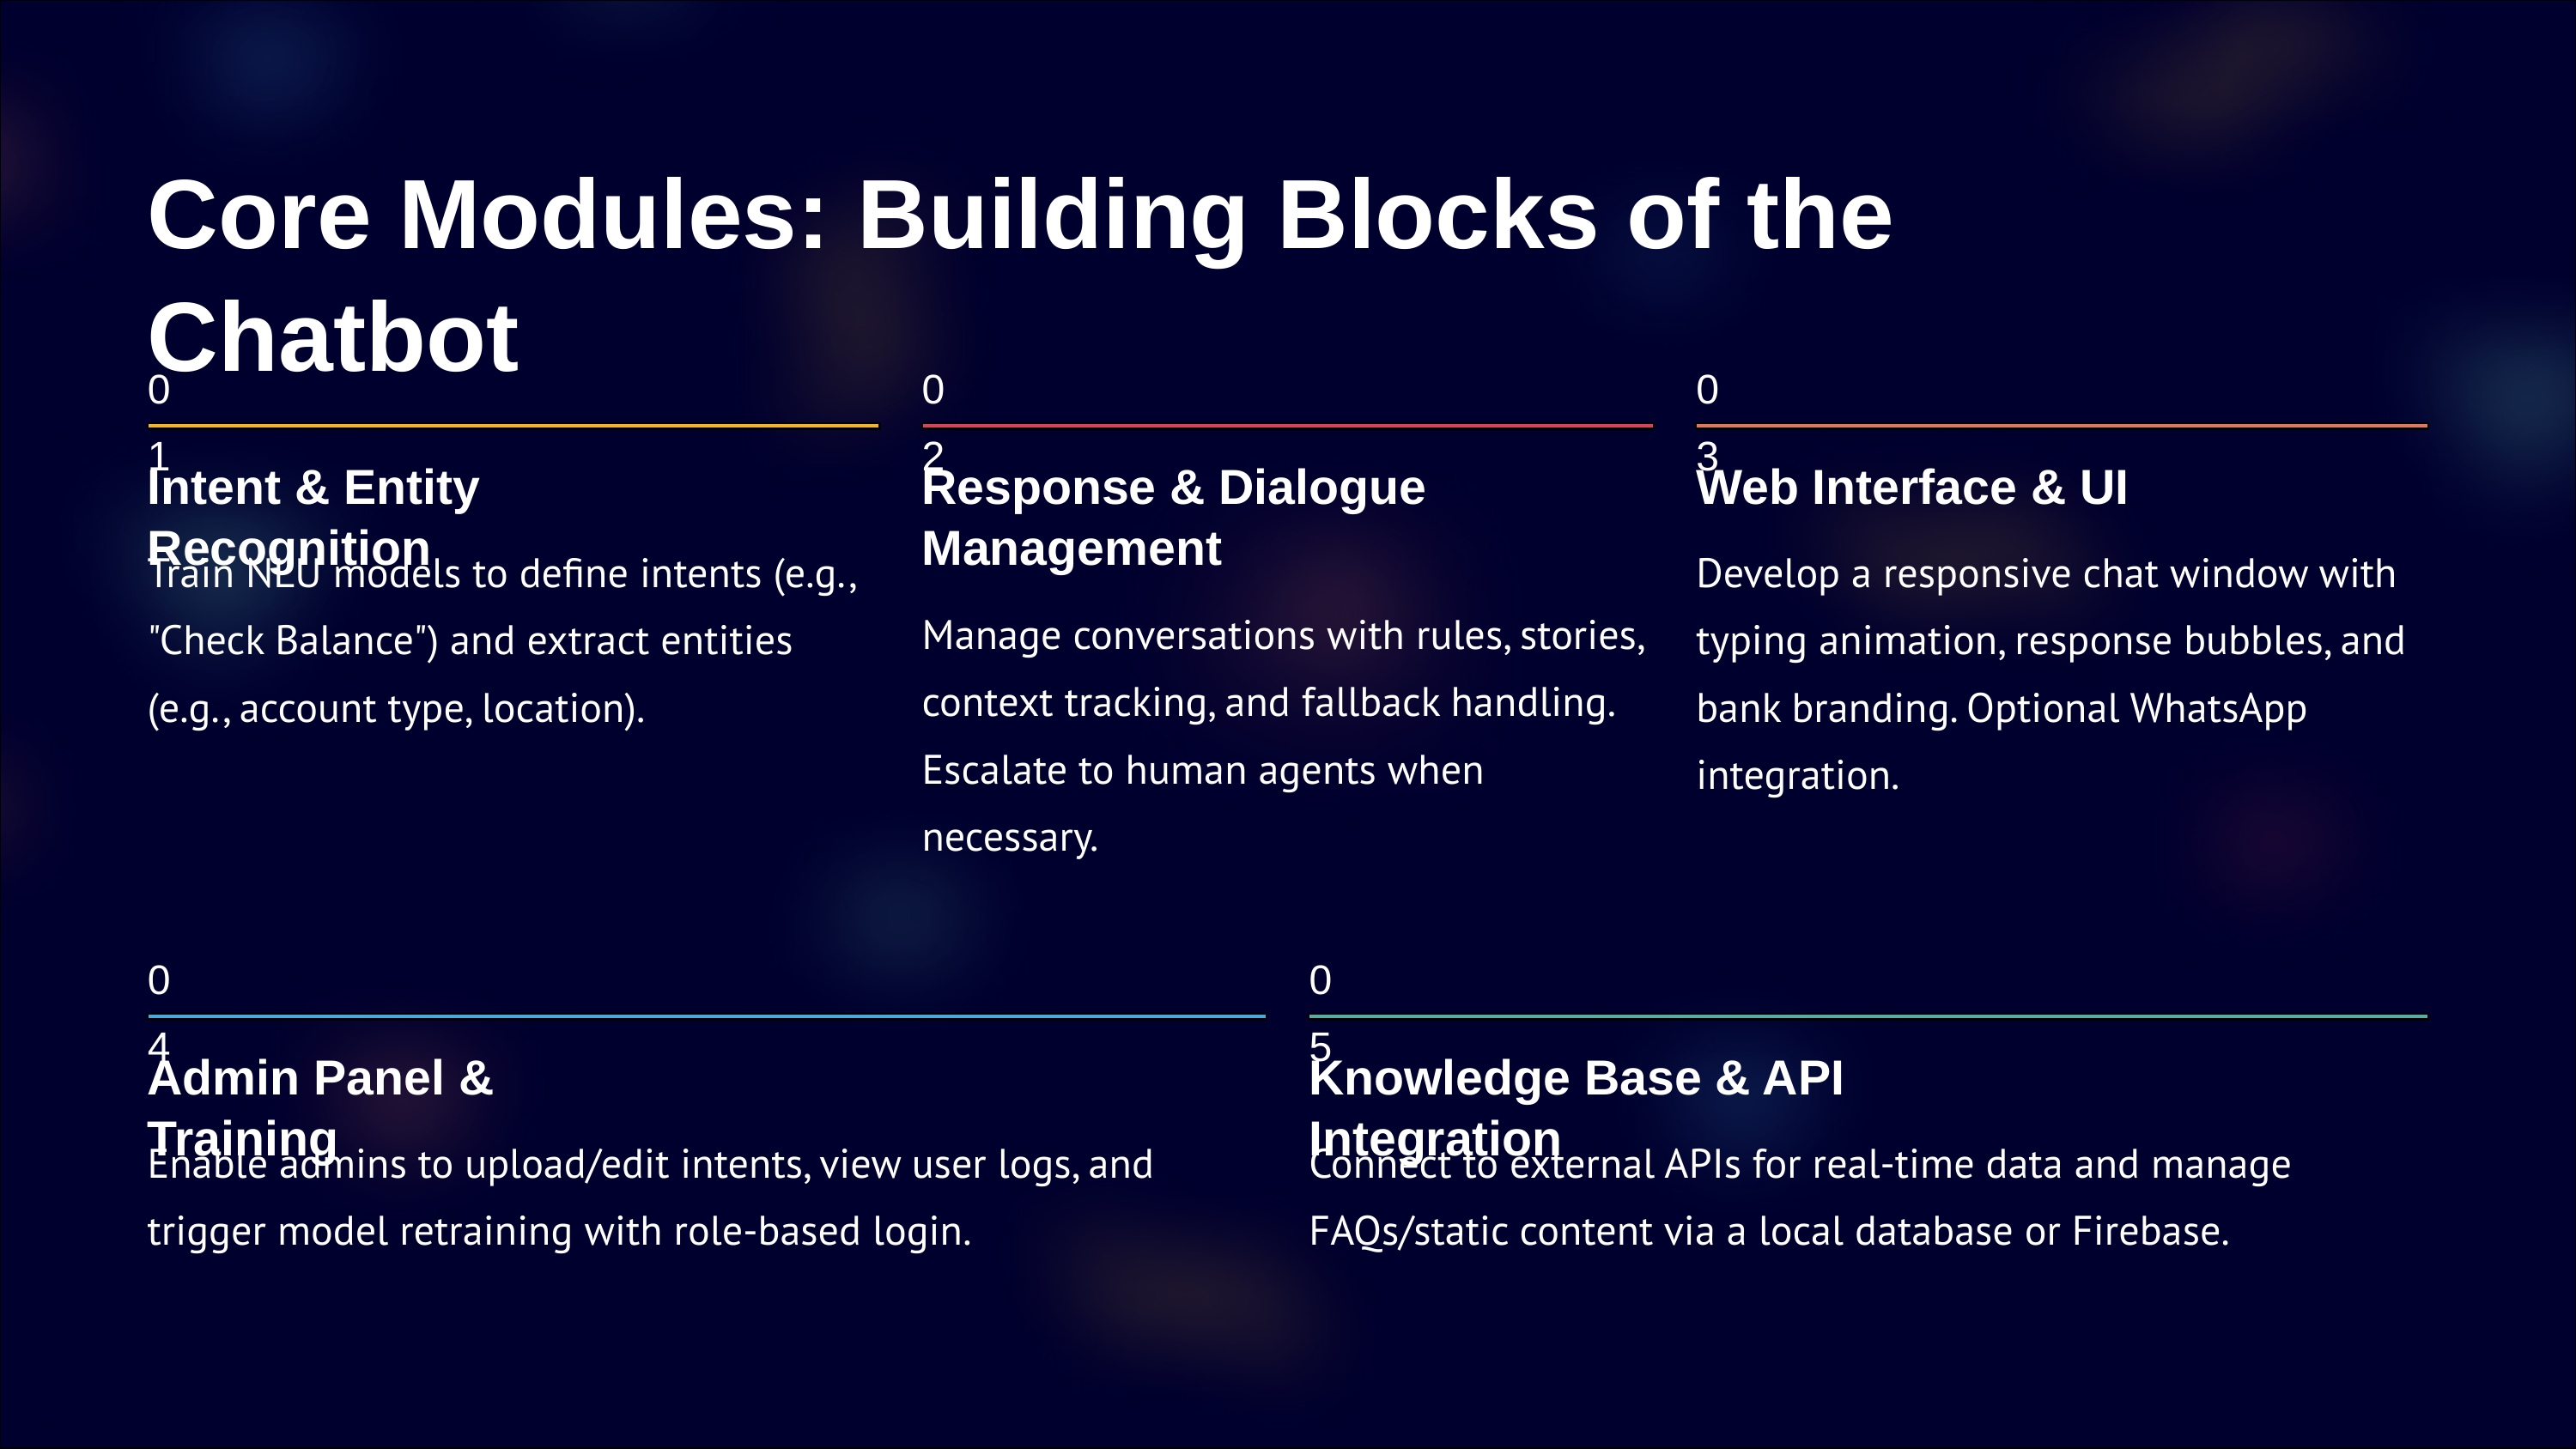

Core Modules: Building Blocks of the Chatbot
01
02
03

Intent & Entity Recognition
Response & Dialogue Management
Web Interface & UI
Train NLU models to define intents (e.g., "Check Balance") and extract entities (e.g., account type, location).
Develop a responsive chat window with typing animation, response bubbles, and bank branding. Optional WhatsApp integration.
Manage conversations with rules, stories, context tracking, and fallback handling. Escalate to human agents when necessary.
04
05

Admin Panel & Training
Knowledge Base & API Integration
Enable admins to upload/edit intents, view user logs, and trigger model retraining with role-based login.
Connect to external APIs for real-time data and manage FAQs/static content via a local database or Firebase.